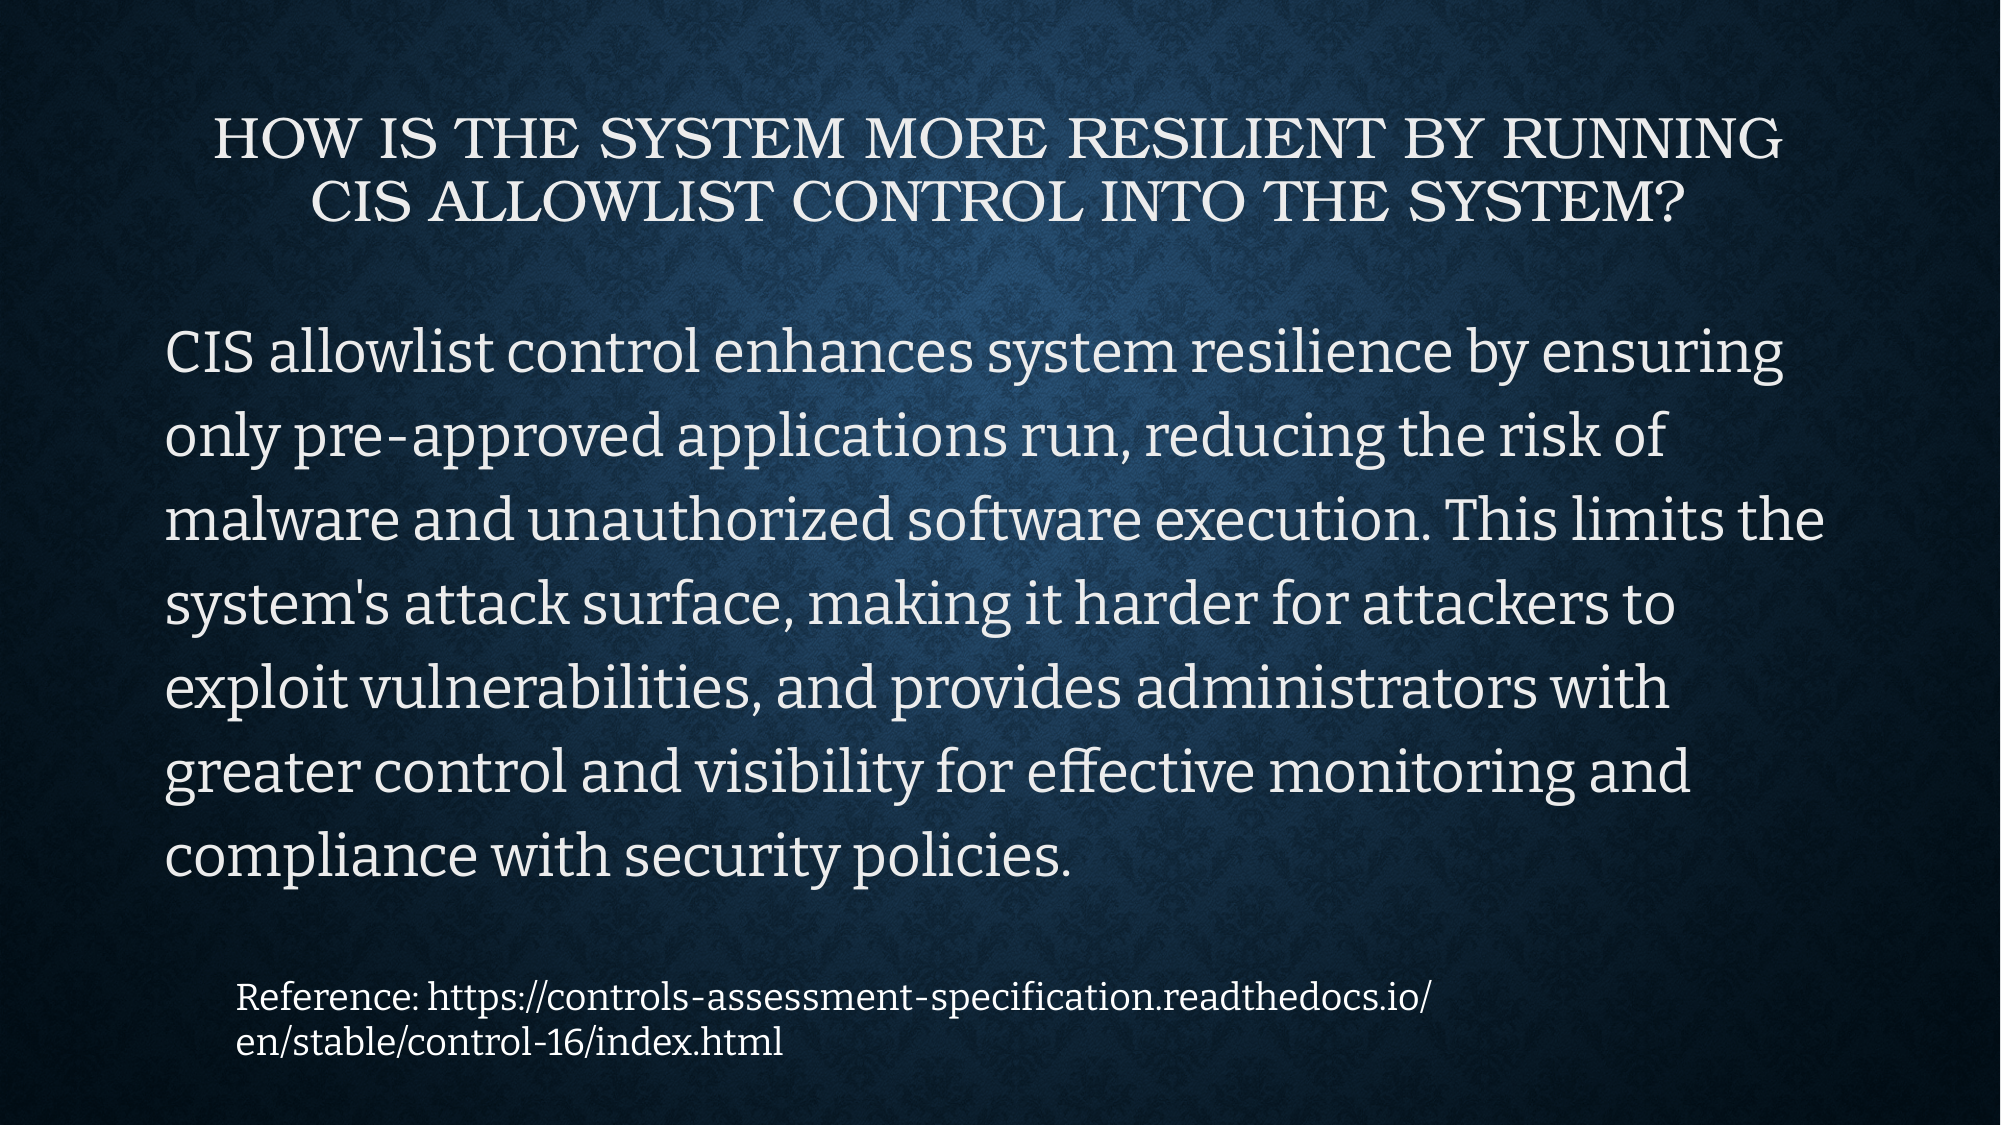

# How is the system more resilient by running CIS allowlist control into the system?
CIS allowlist control enhances system resilience by ensuring only pre-approved applications run, reducing the risk of malware and unauthorized software execution. This limits the system's attack surface, making it harder for attackers to exploit vulnerabilities, and provides administrators with greater control and visibility for effective monitoring and compliance with security policies.
Reference: https://controls-assessment-specification.readthedocs.io/en/stable/control-16/index.html